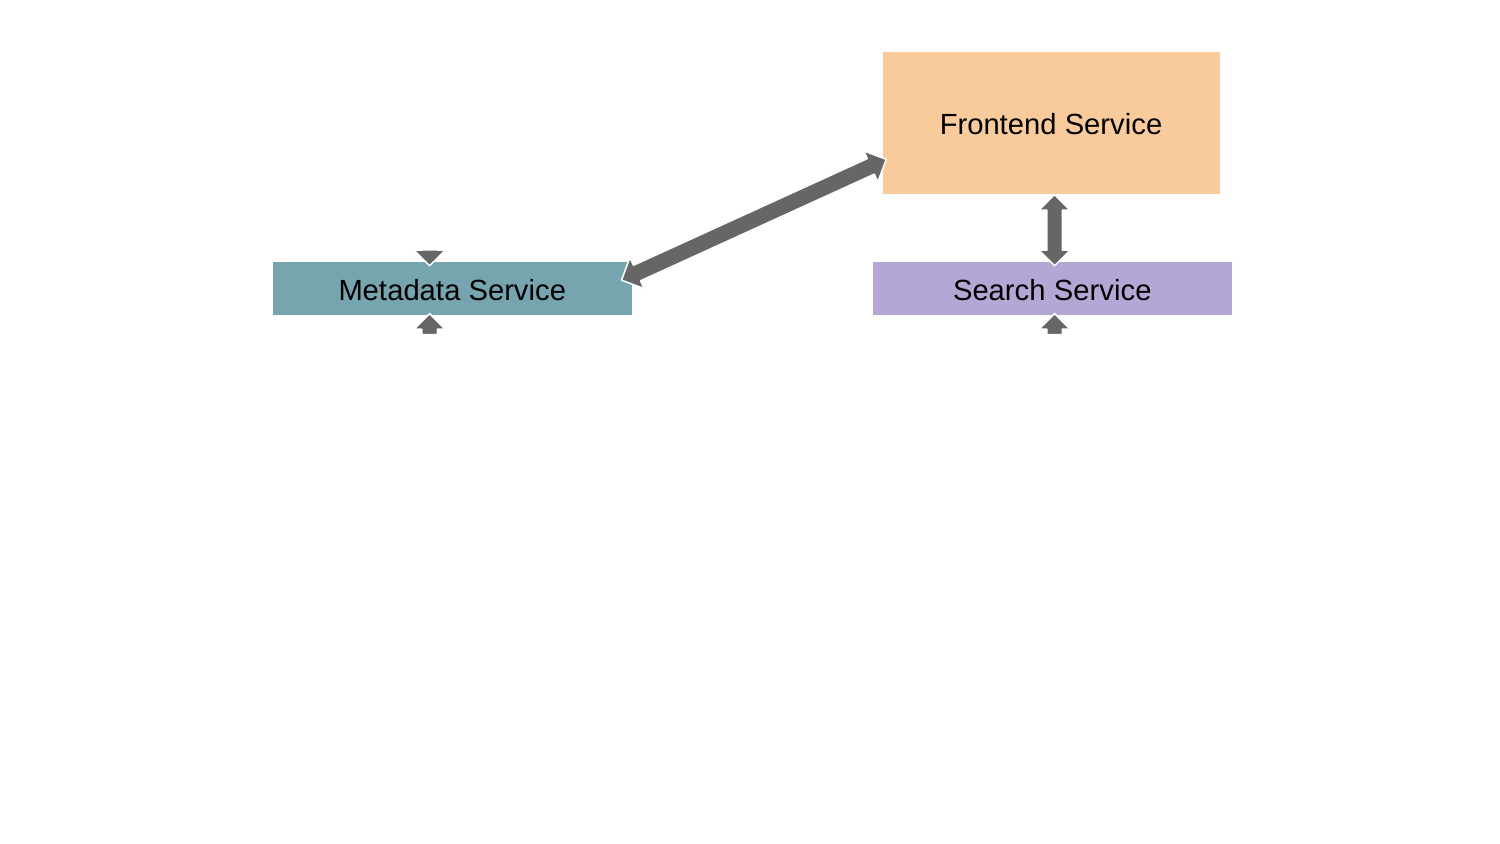

Other Microservices
Frontend Service

ML Feature
Service
Security
Service

Metadata Service
Search Service

Neo4j
Elastic
Search

Databuilder Crawler

Metadata Sources

Postgres
Hive
Redshift
...
Presto
Github
Source
File

Amundsen services working together